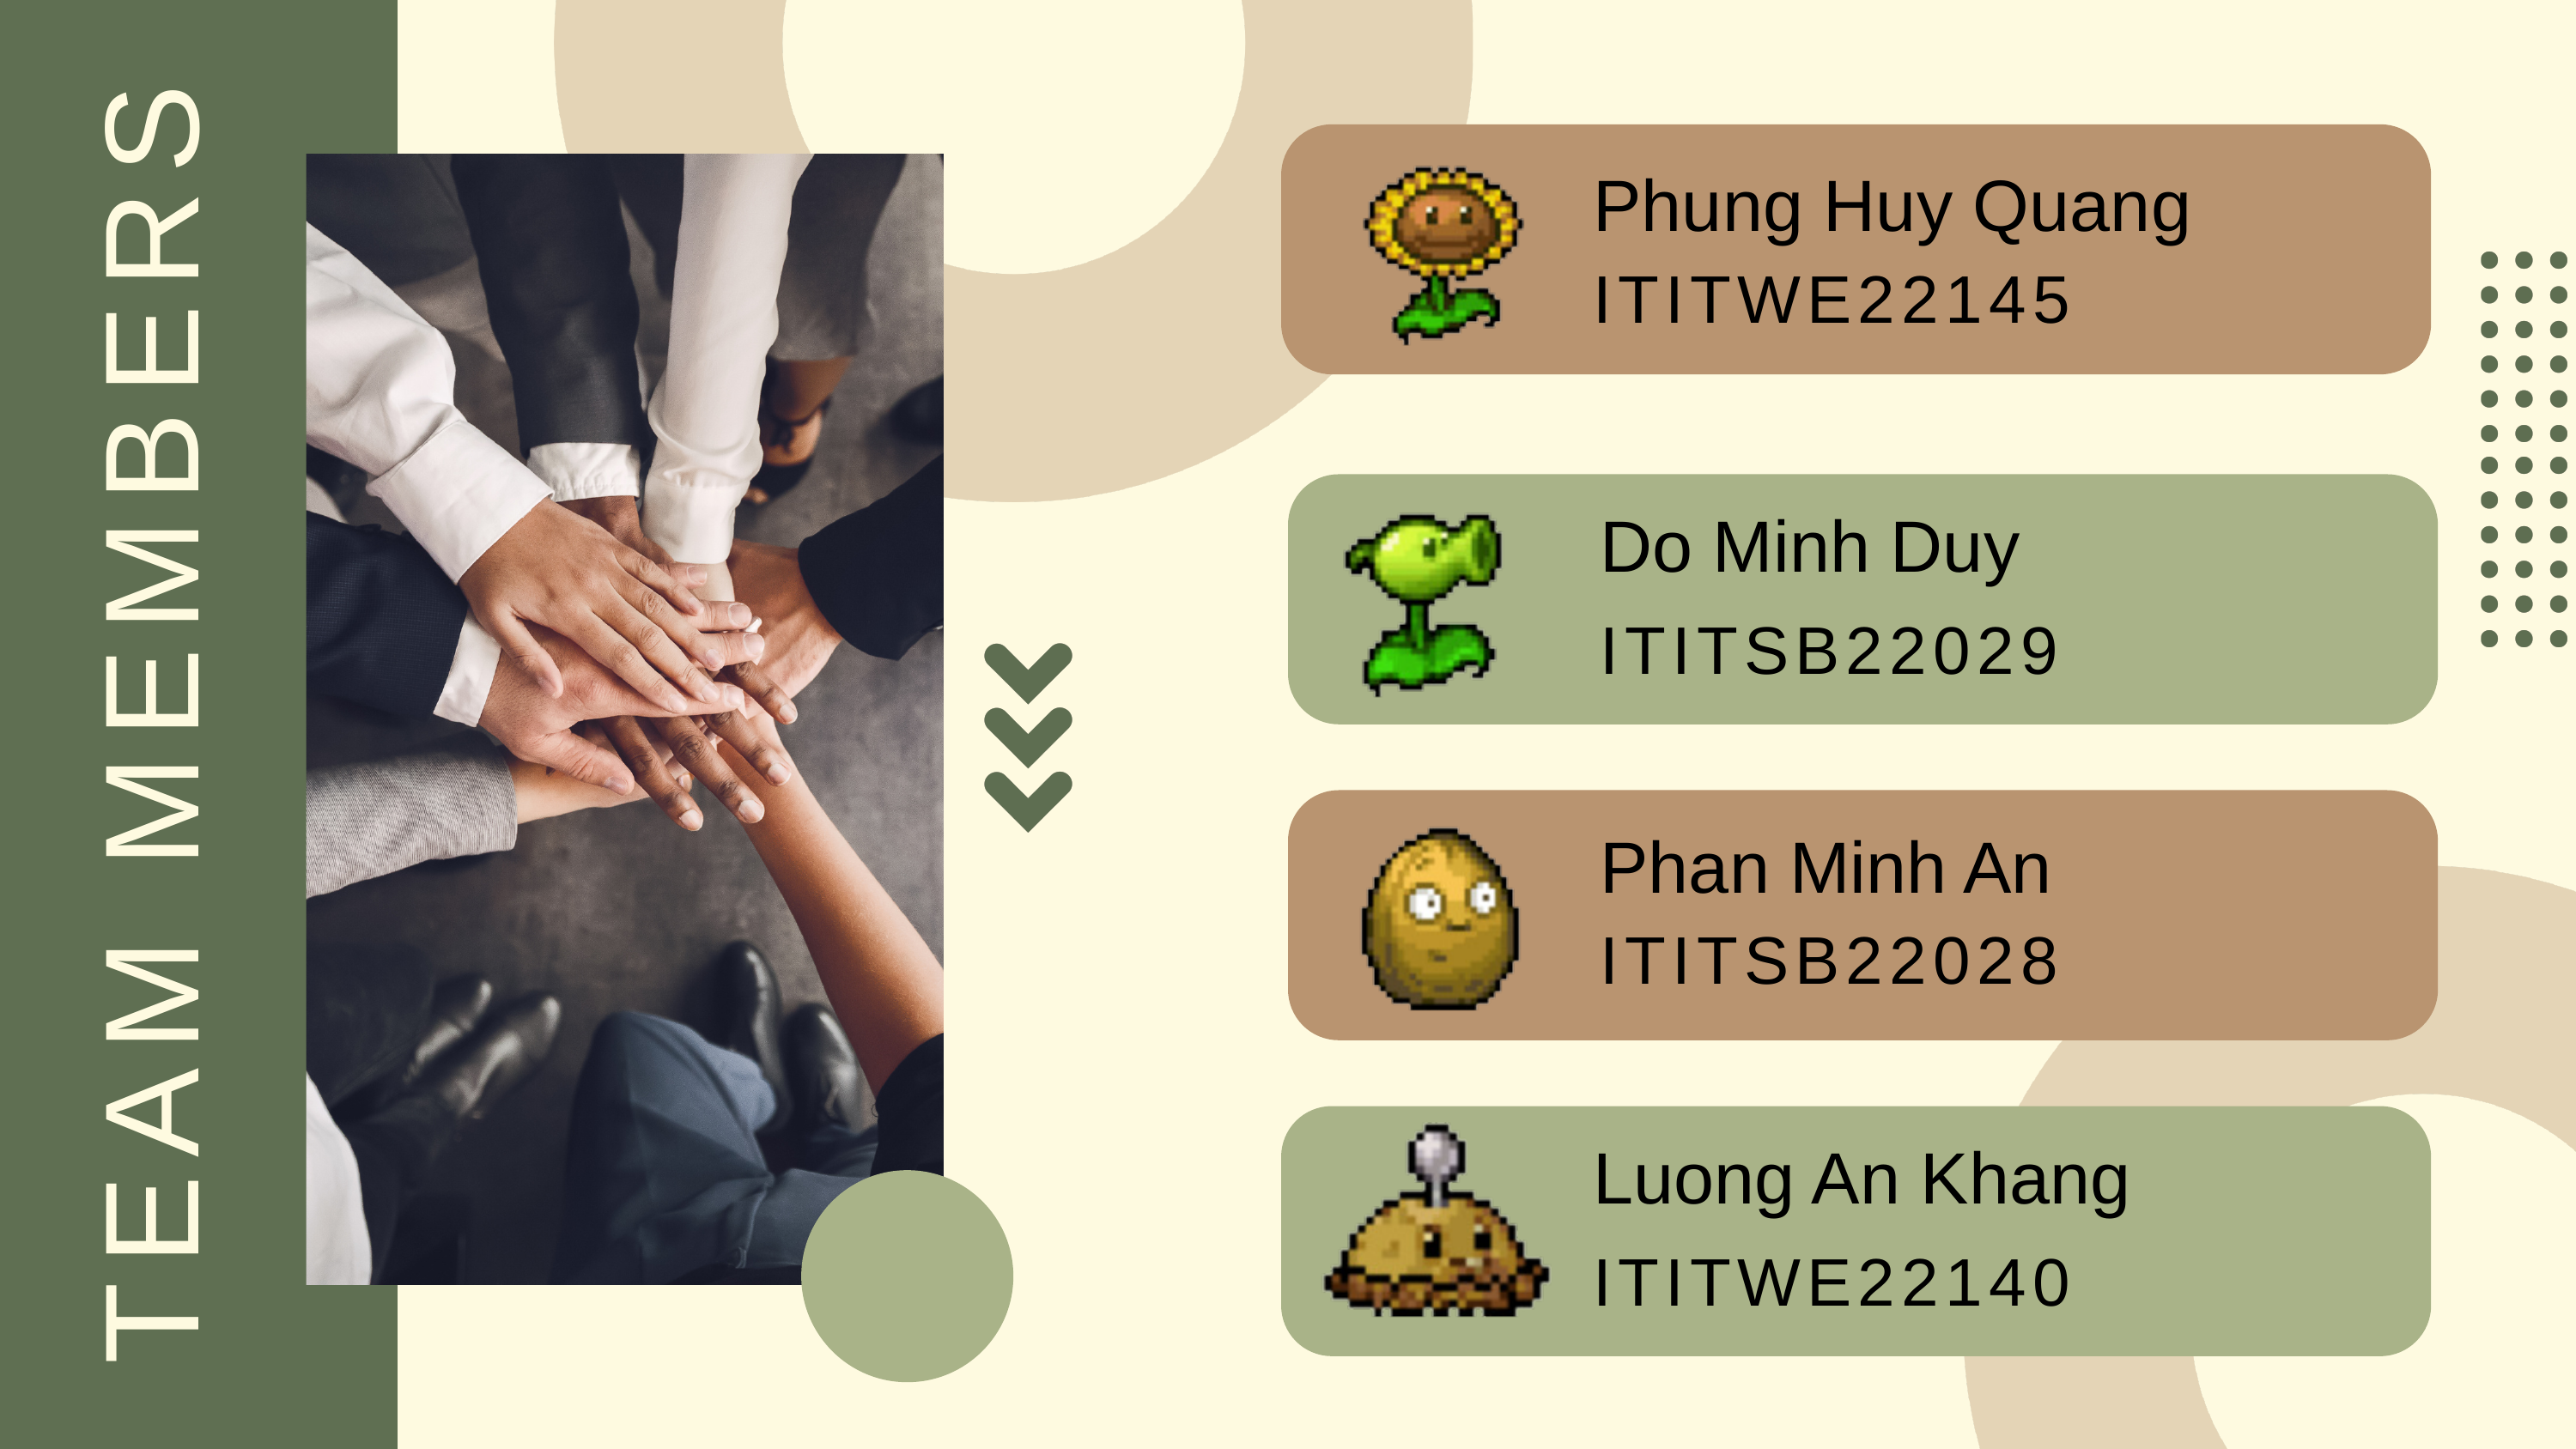

Phung Huy Quang

ITITWE22145

Do Minh Duy
ITITSB22029
TEAM MEMBERS

Phan Minh An

ITITSB22028

Luong An Khang

ITITWE22140